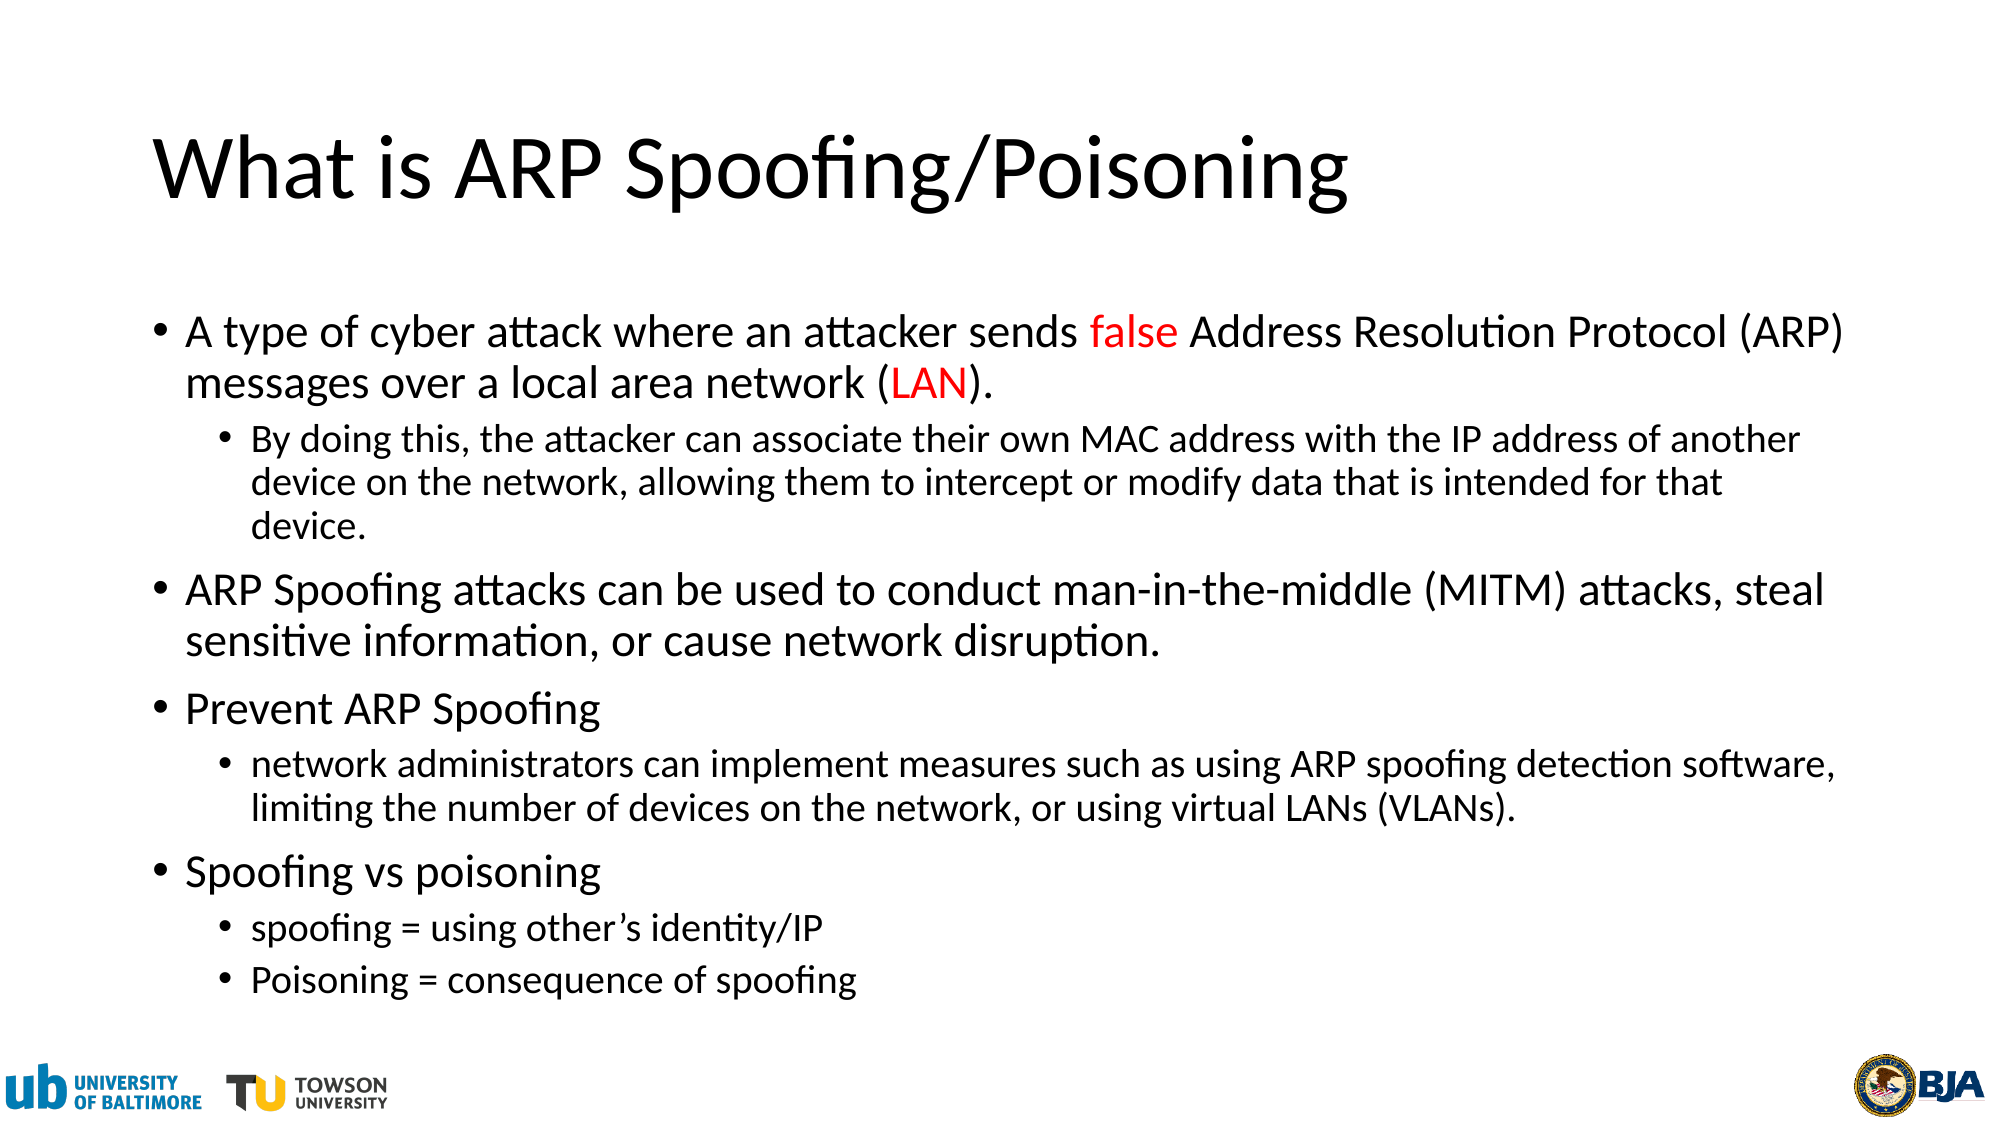

# What is ARP Spoofing/Poisoning
A type of cyber attack where an attacker sends false Address Resolution Protocol (ARP) messages over a local area network (LAN).
By doing this, the attacker can associate their own MAC address with the IP address of another device on the network, allowing them to intercept or modify data that is intended for that device.
ARP Spoofing attacks can be used to conduct man-in-the-middle (MITM) attacks, steal sensitive information, or cause network disruption.
Prevent ARP Spoofing
network administrators can implement measures such as using ARP spoofing detection software, limiting the number of devices on the network, or using virtual LANs (VLANs).
Spoofing vs poisoning
spoofing = using other’s identity/IP
Poisoning = consequence of spoofing